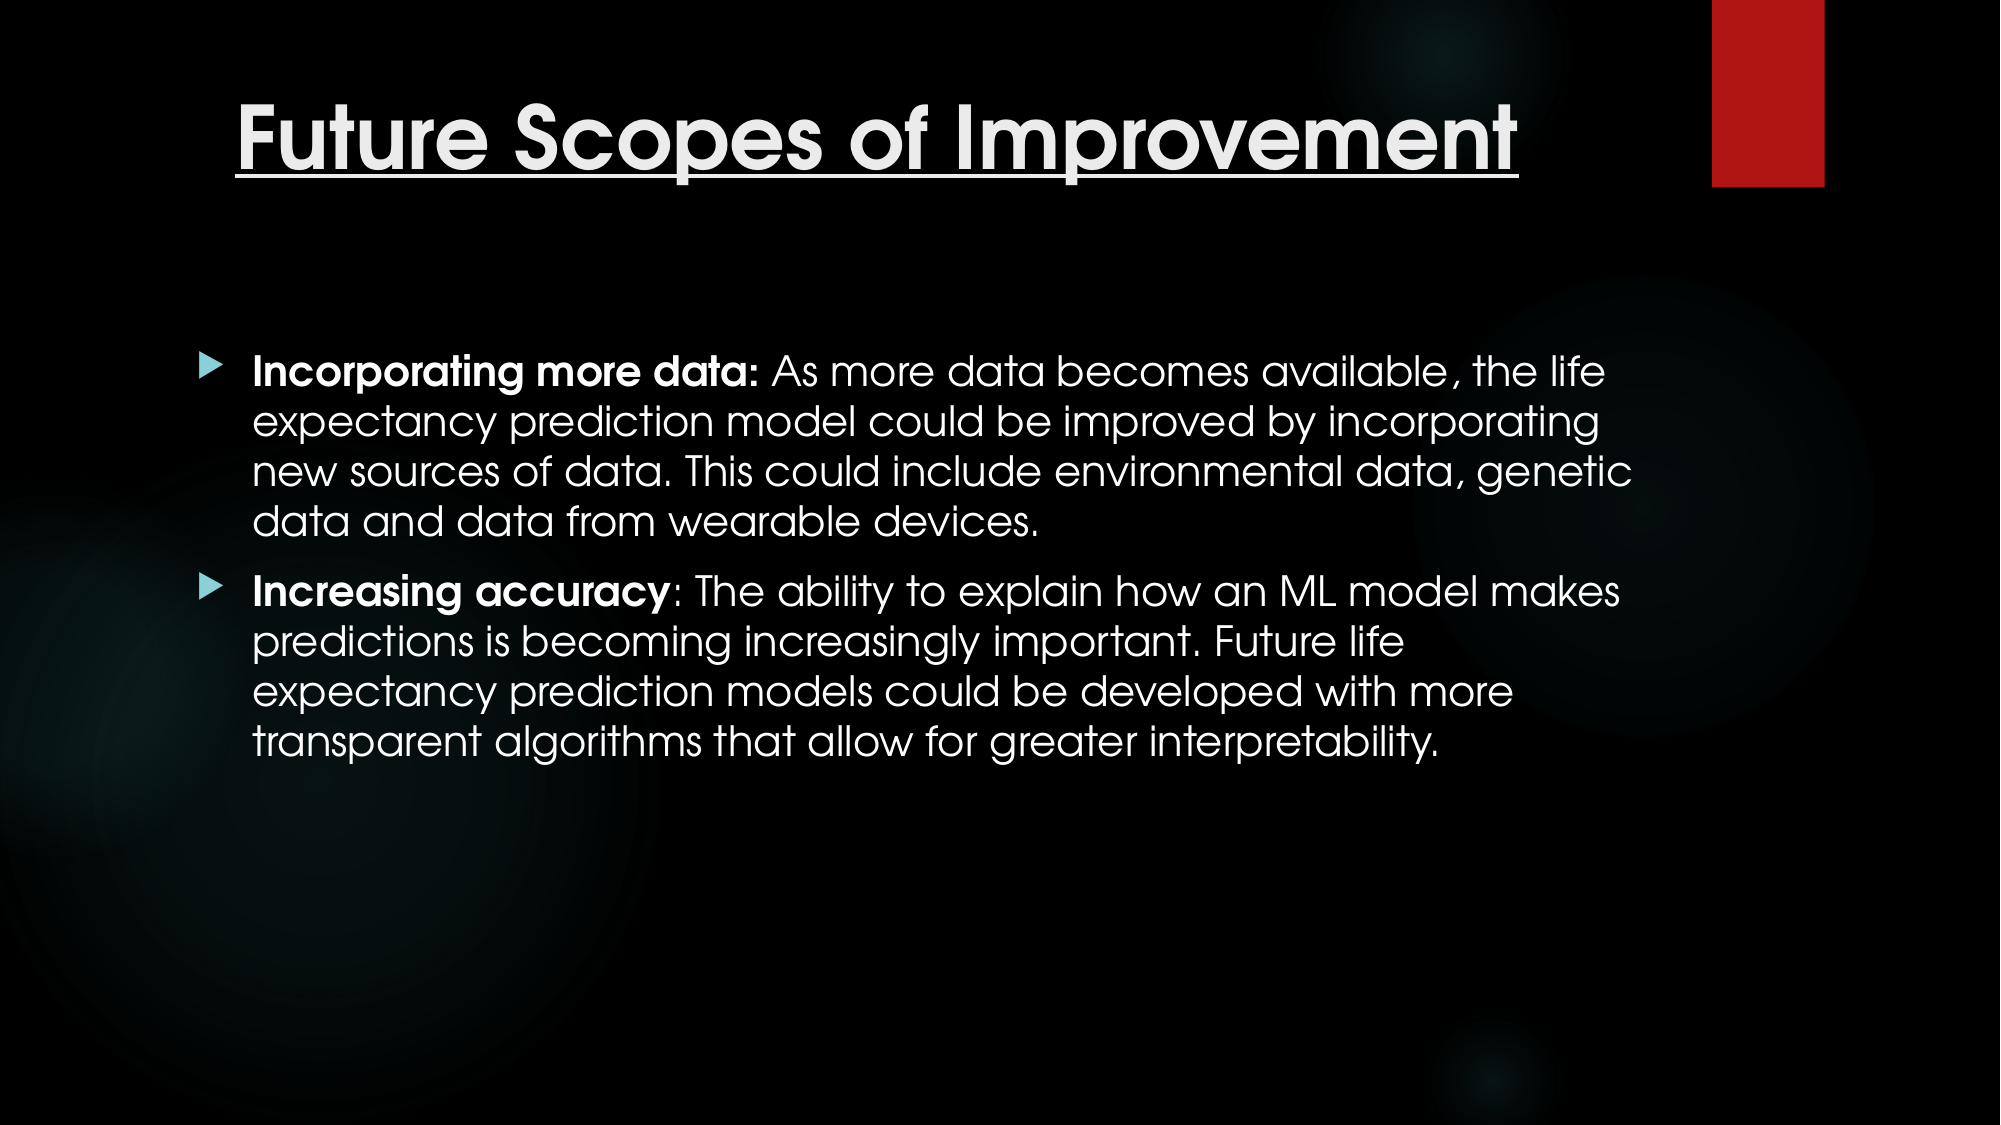

# Future Scopes of Improvement
Incorporating more data: As more data becomes available, the life expectancy prediction model could be improved by incorporating new sources of data. This could include environmental data, genetic data and data from wearable devices.
Increasing accuracy: The ability to explain how an ML model makes predictions is becoming increasingly important. Future life expectancy prediction models could be developed with more transparent algorithms that allow for greater interpretability.